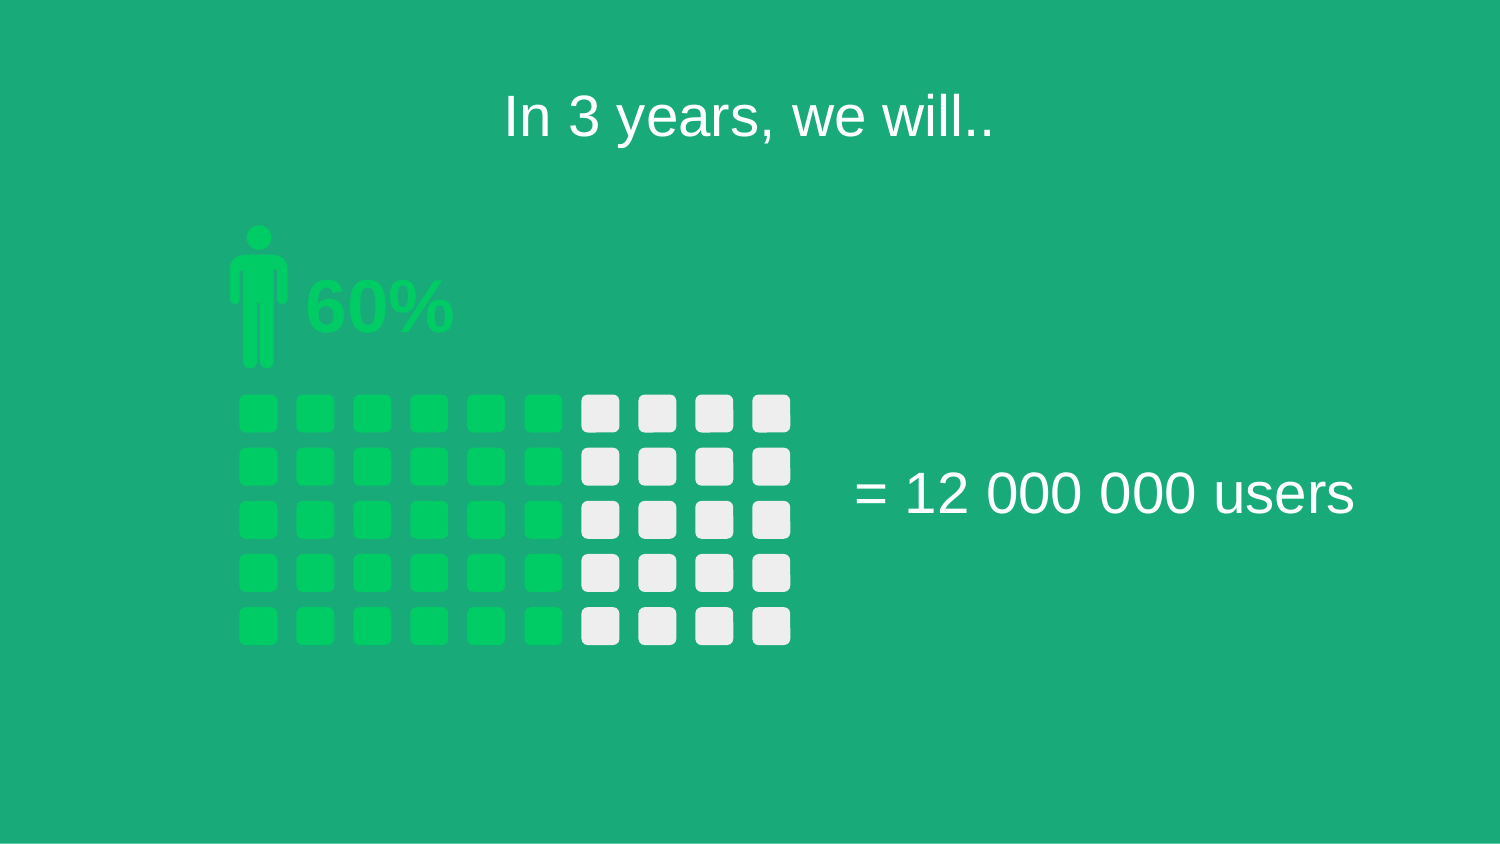

In 3 years, we will..

60%

= 12 000 000 users